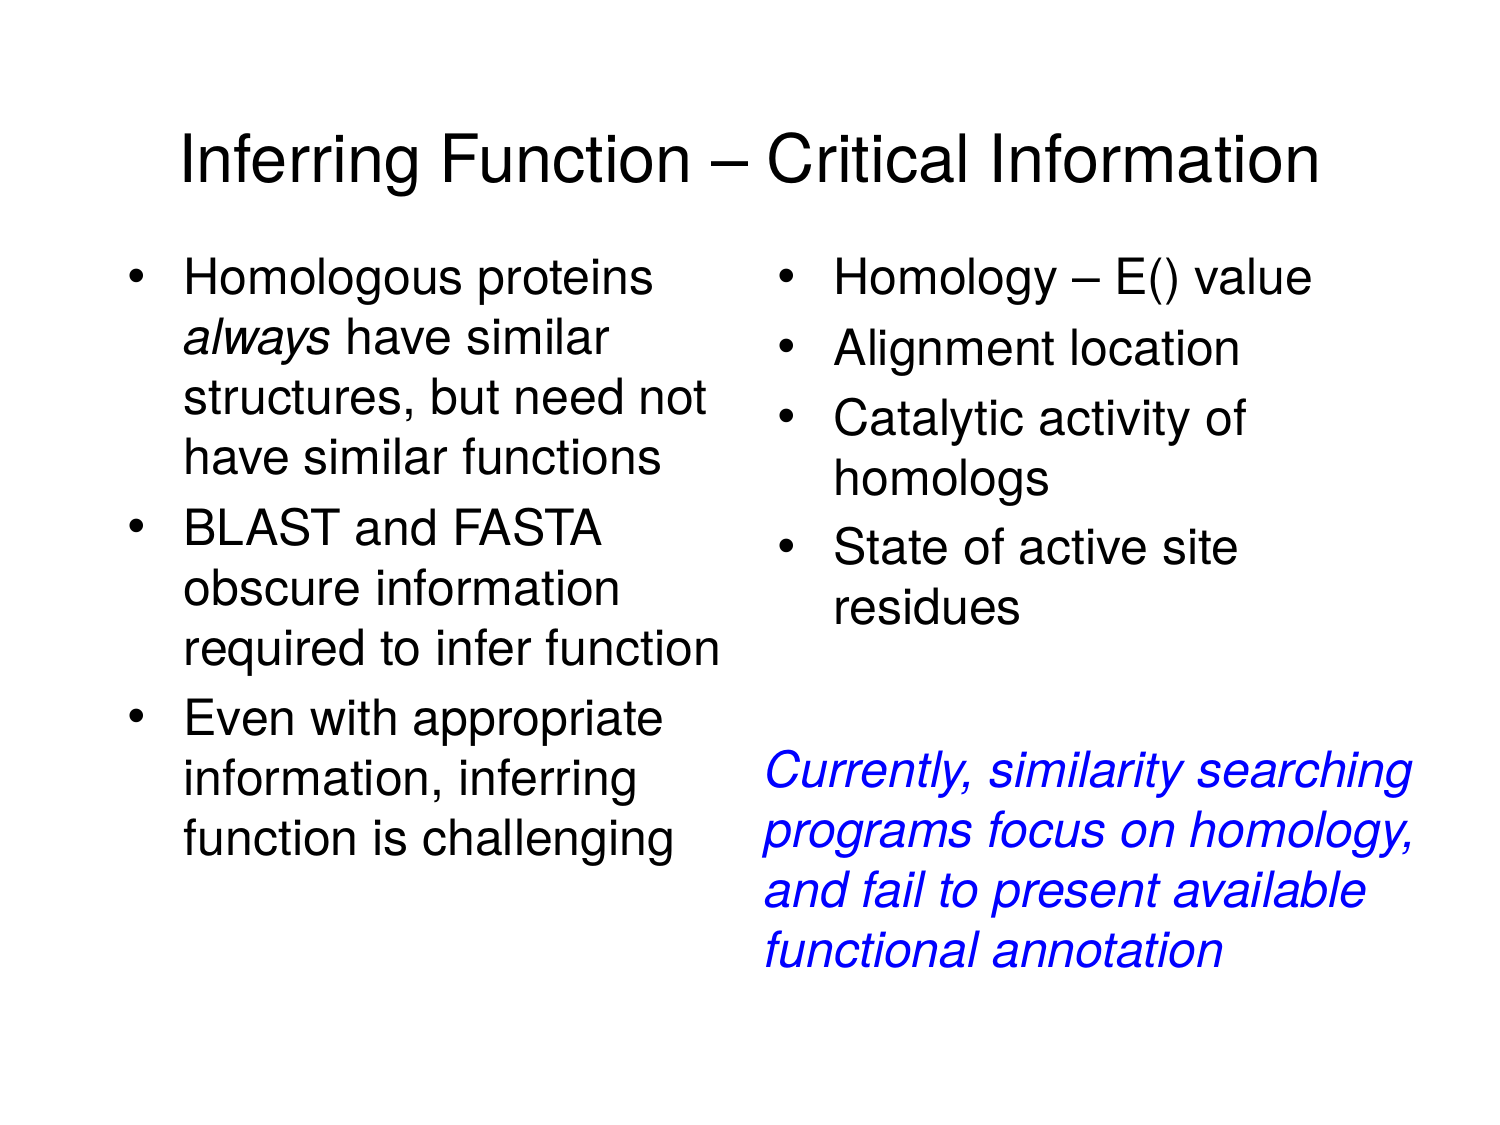

# Inferring Function – Critical Information
Homologous proteins always have similar structures, but need not have similar functions
BLAST and FASTA obscure information required to infer function
Even with appropriate information, inferring function is challenging
Homology – E() value
Alignment location
Catalytic activity of homologs
State of active site residues

Currently, similarity searching programs focus on homology, and fail to present available functional annotation